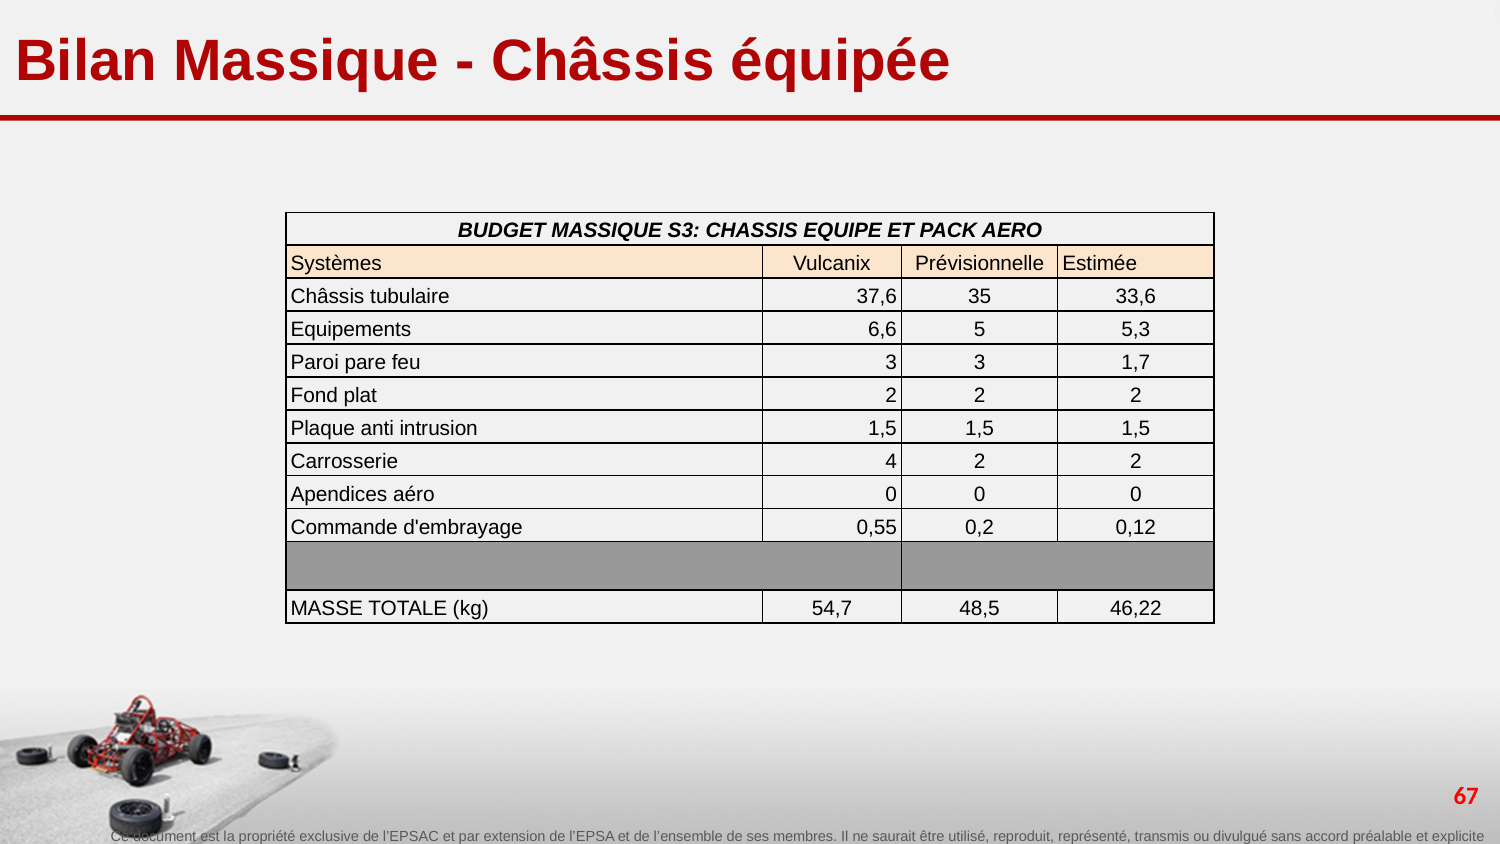

# Bilan Massique - Châssis équipée
| BUDGET MASSIQUE S3: CHASSIS EQUIPE ET PACK AERO |  |  |  |
| --- | --- | --- | --- |
| Systèmes | Vulcanix | Prévisionnelle | Estimée |
| Châssis tubulaire | 37,6 | 35 | 33,6 |
| Equipements | 6,6 | 5 | 5,3 |
| Paroi pare feu | 3 | 3 | 1,7 |
| Fond plat | 2 | 2 | 2 |
| Plaque anti intrusion | 1,5 | 1,5 | 1,5 |
| Carrosserie | 4 | 2 | 2 |
| Apendices aéro | 0 | 0 | 0 |
| Commande d'embrayage | 0,55 | 0,2 | 0,12 |
|  |  |  |  |
| MASSE TOTALE (kg) | 54,7 | 48,5 | 46,22 |
67